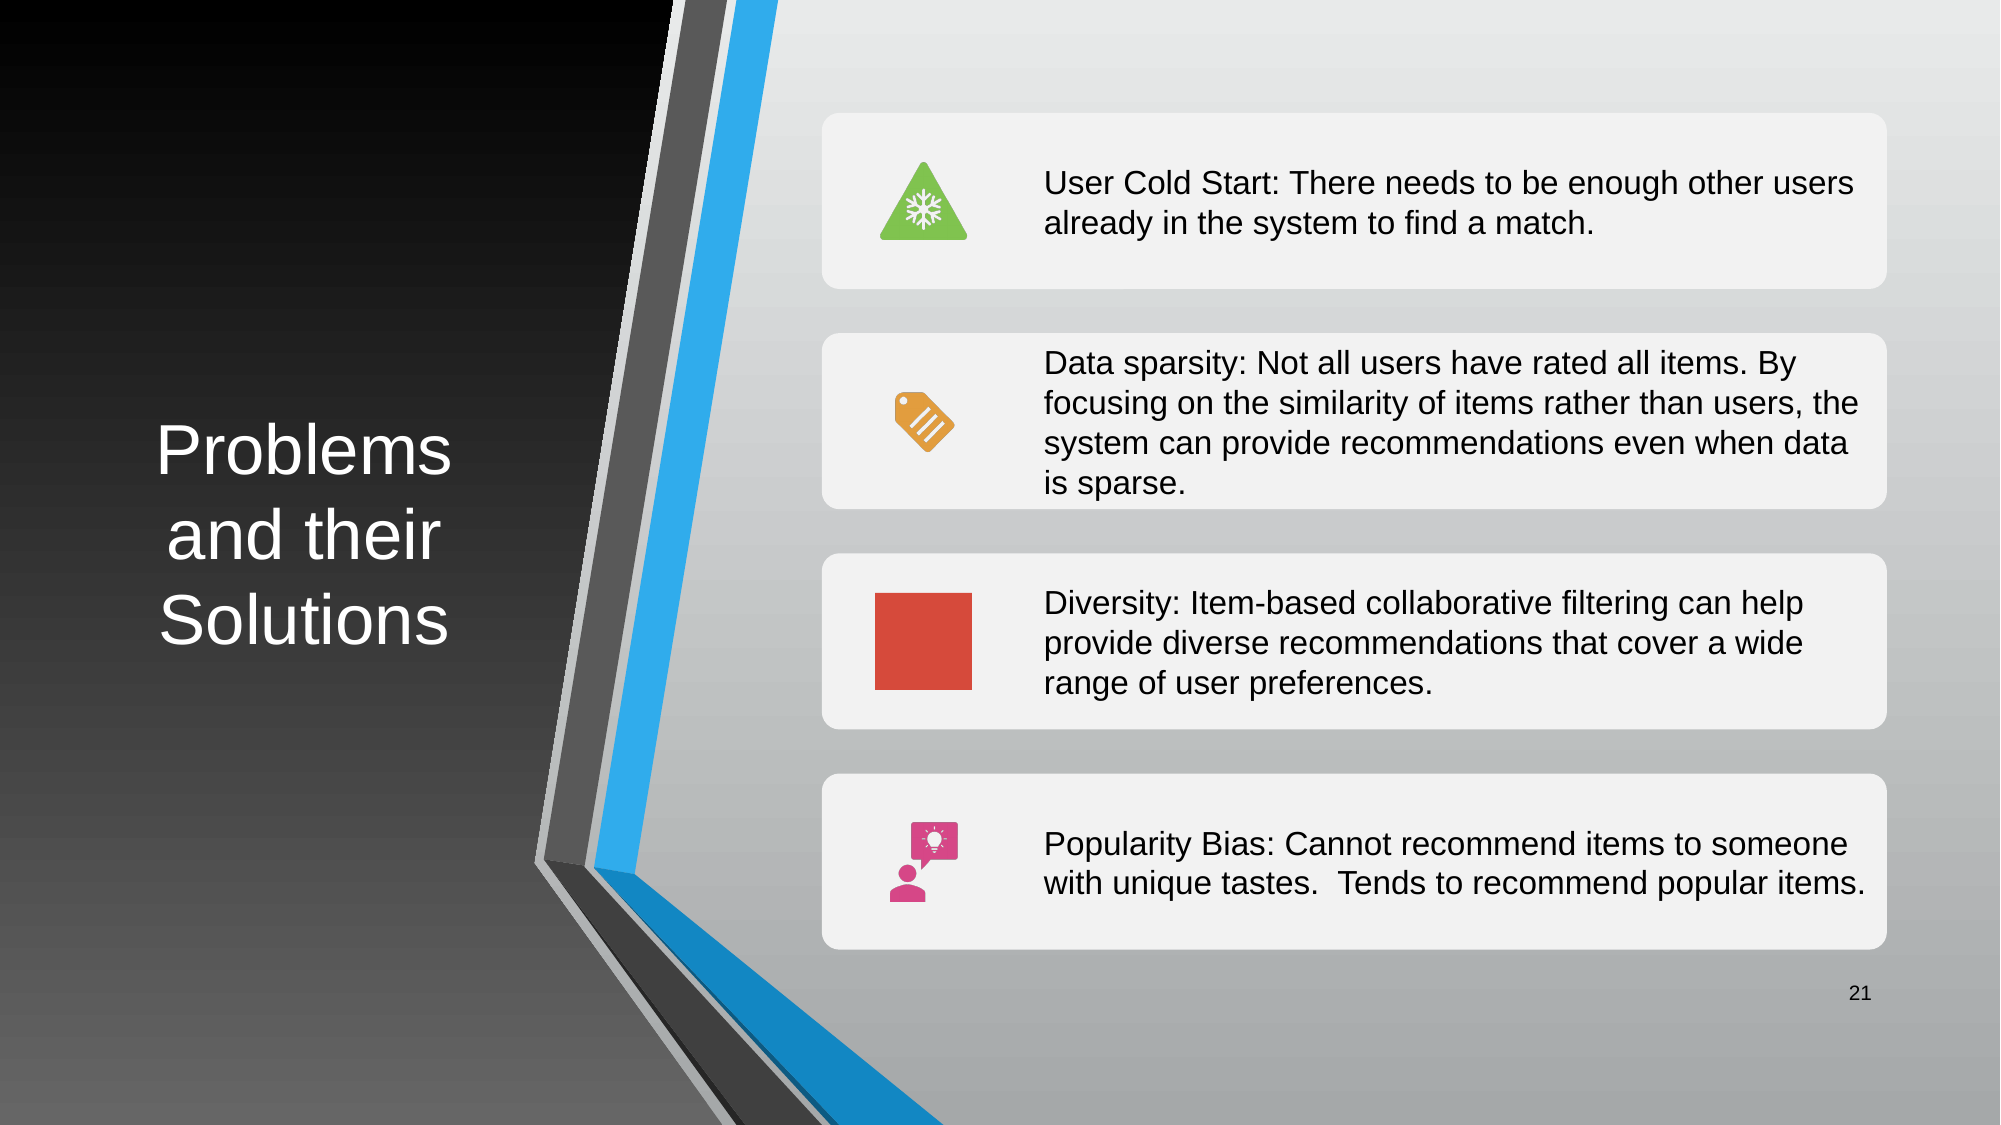

# Problems and their Solutions
User Cold Start: There needs to be enough other users already in the system to find a match.
Data sparsity: Not all users have rated all items. By focusing on the similarity of items rather than users, the system can provide recommendations even when data is sparse.
Diversity: Item-based collaborative filtering can help provide diverse recommendations that cover a wide range of user preferences.
Popularity Bias: Cannot recommend items to someone with unique tastes.  Tends to recommend popular items.
21